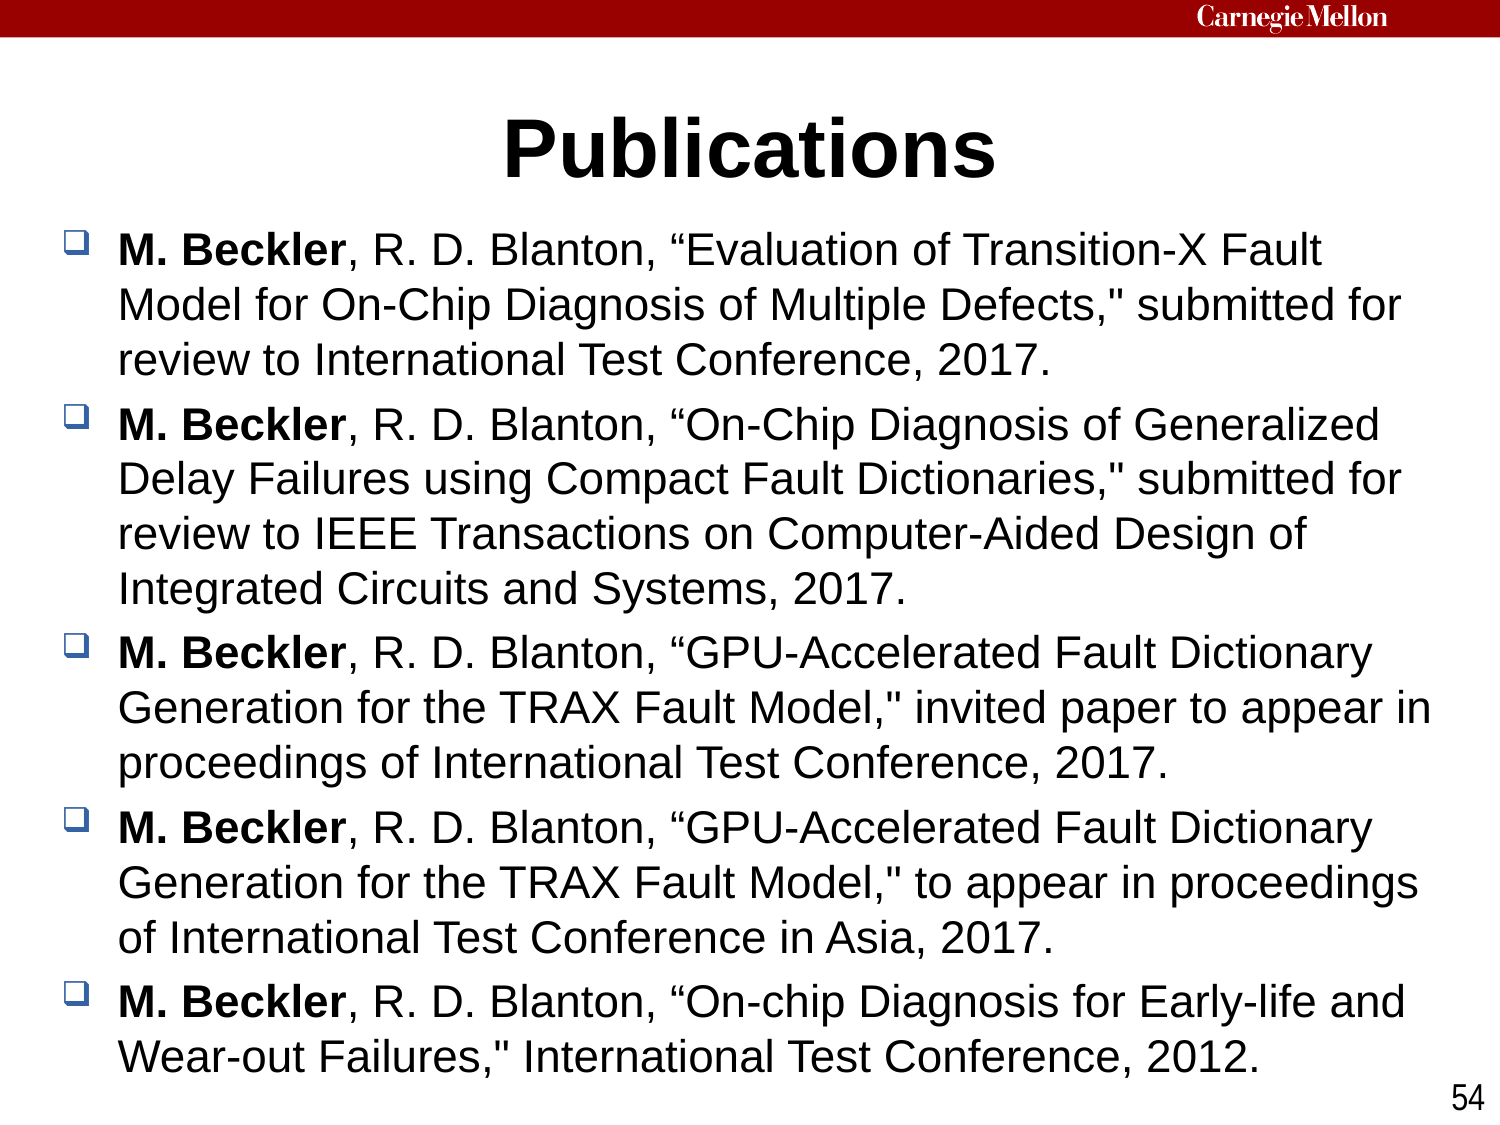

# Publications
M. Beckler, R. D. Blanton, “Evaluation of Transition-X Fault Model for On-Chip Diagnosis of Multiple Defects," submitted for review to International Test Conference, 2017.
M. Beckler, R. D. Blanton, “On-Chip Diagnosis of Generalized Delay Failures using Compact Fault Dictionaries," submitted for review to IEEE Transactions on Computer-Aided Design of Integrated Circuits and Systems, 2017.
M. Beckler, R. D. Blanton, “GPU-Accelerated Fault Dictionary Generation for the TRAX Fault Model," invited paper to appear in proceedings of International Test Conference, 2017.
M. Beckler, R. D. Blanton, “GPU-Accelerated Fault Dictionary Generation for the TRAX Fault Model," to appear in proceedings of International Test Conference in Asia, 2017.
M. Beckler, R. D. Blanton, “On-chip Diagnosis for Early-life and Wear-out Failures," International Test Conference, 2012.

54